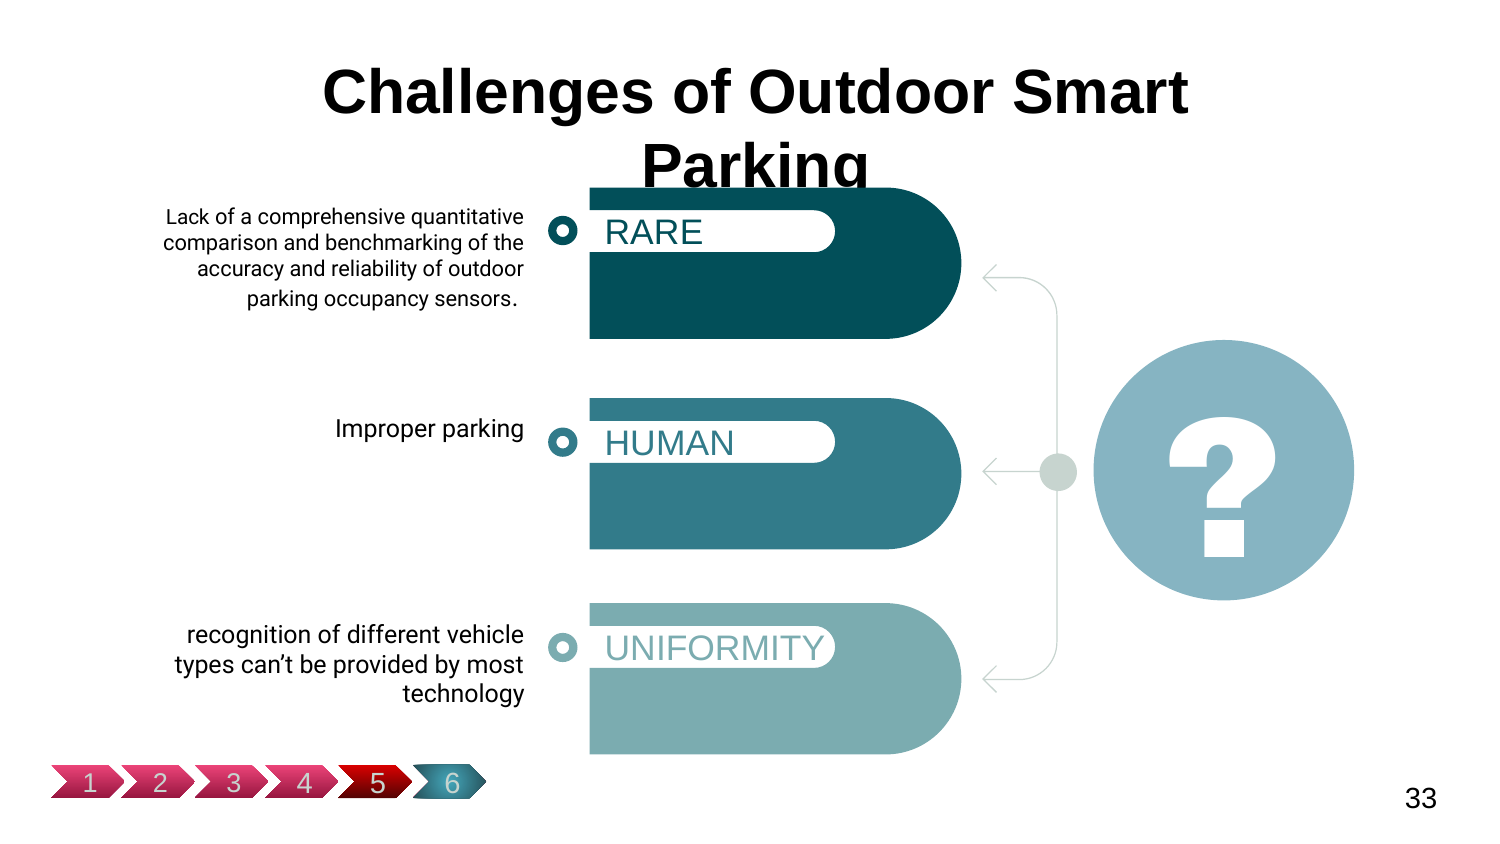

# Challenges of Outdoor Smart Parking
Lack of a comprehensive quantitative comparison and benchmarking of the accuracy and reliability of outdoor parking occupancy sensors.

RARE RESEARCH

?
Improper parking

HUMAN

recognition of different vehicle types can’t be provided by most technology

UNIFORMITY

33
1
1
2
2
3
3
4
4
5
5
6
6